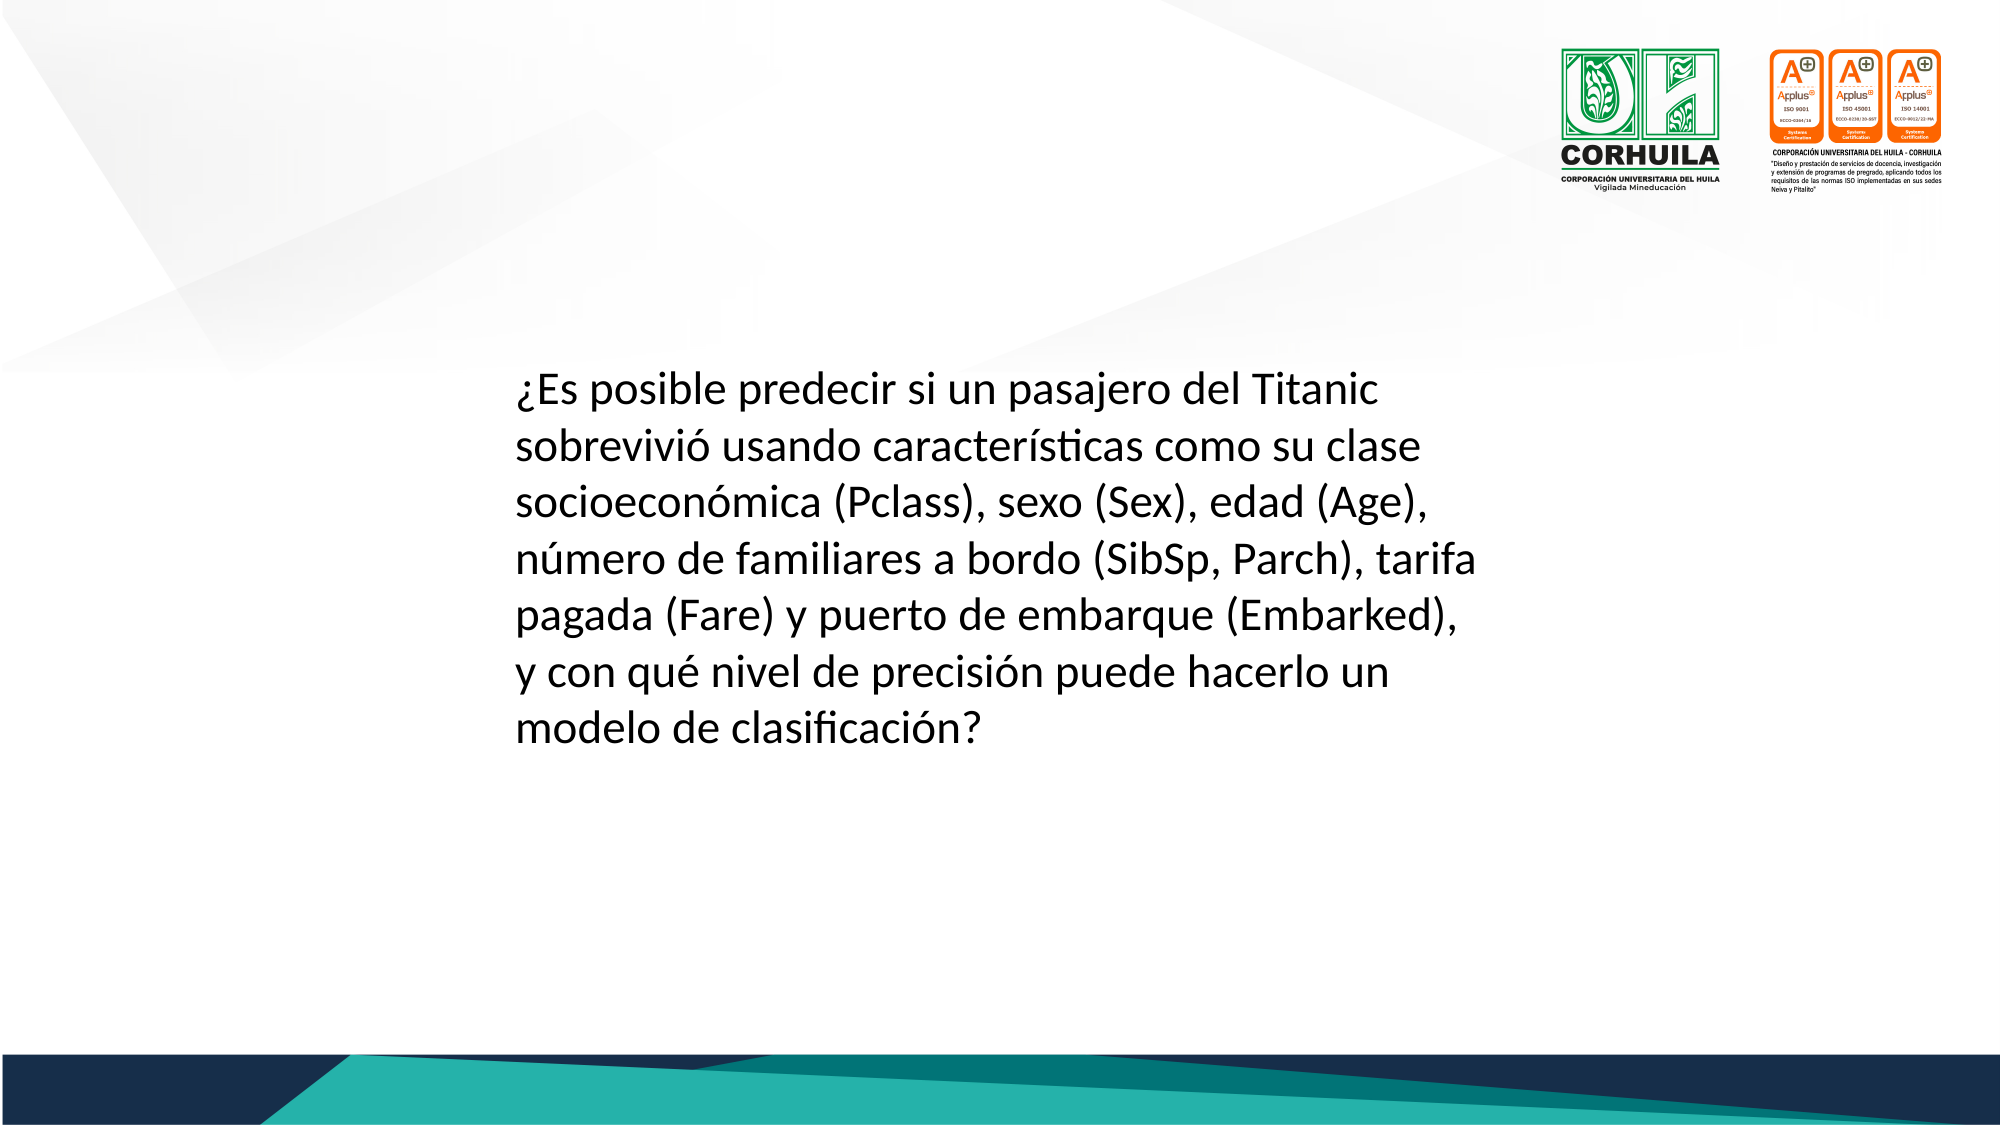

¿Es posible predecir si un pasajero del Titanic sobrevivió usando características como su clase socioeconómica (Pclass), sexo (Sex), edad (Age), número de familiares a bordo (SibSp, Parch), tarifa pagada (Fare) y puerto de embarque (Embarked), y con qué nivel de precisión puede hacerlo un modelo de clasificación?